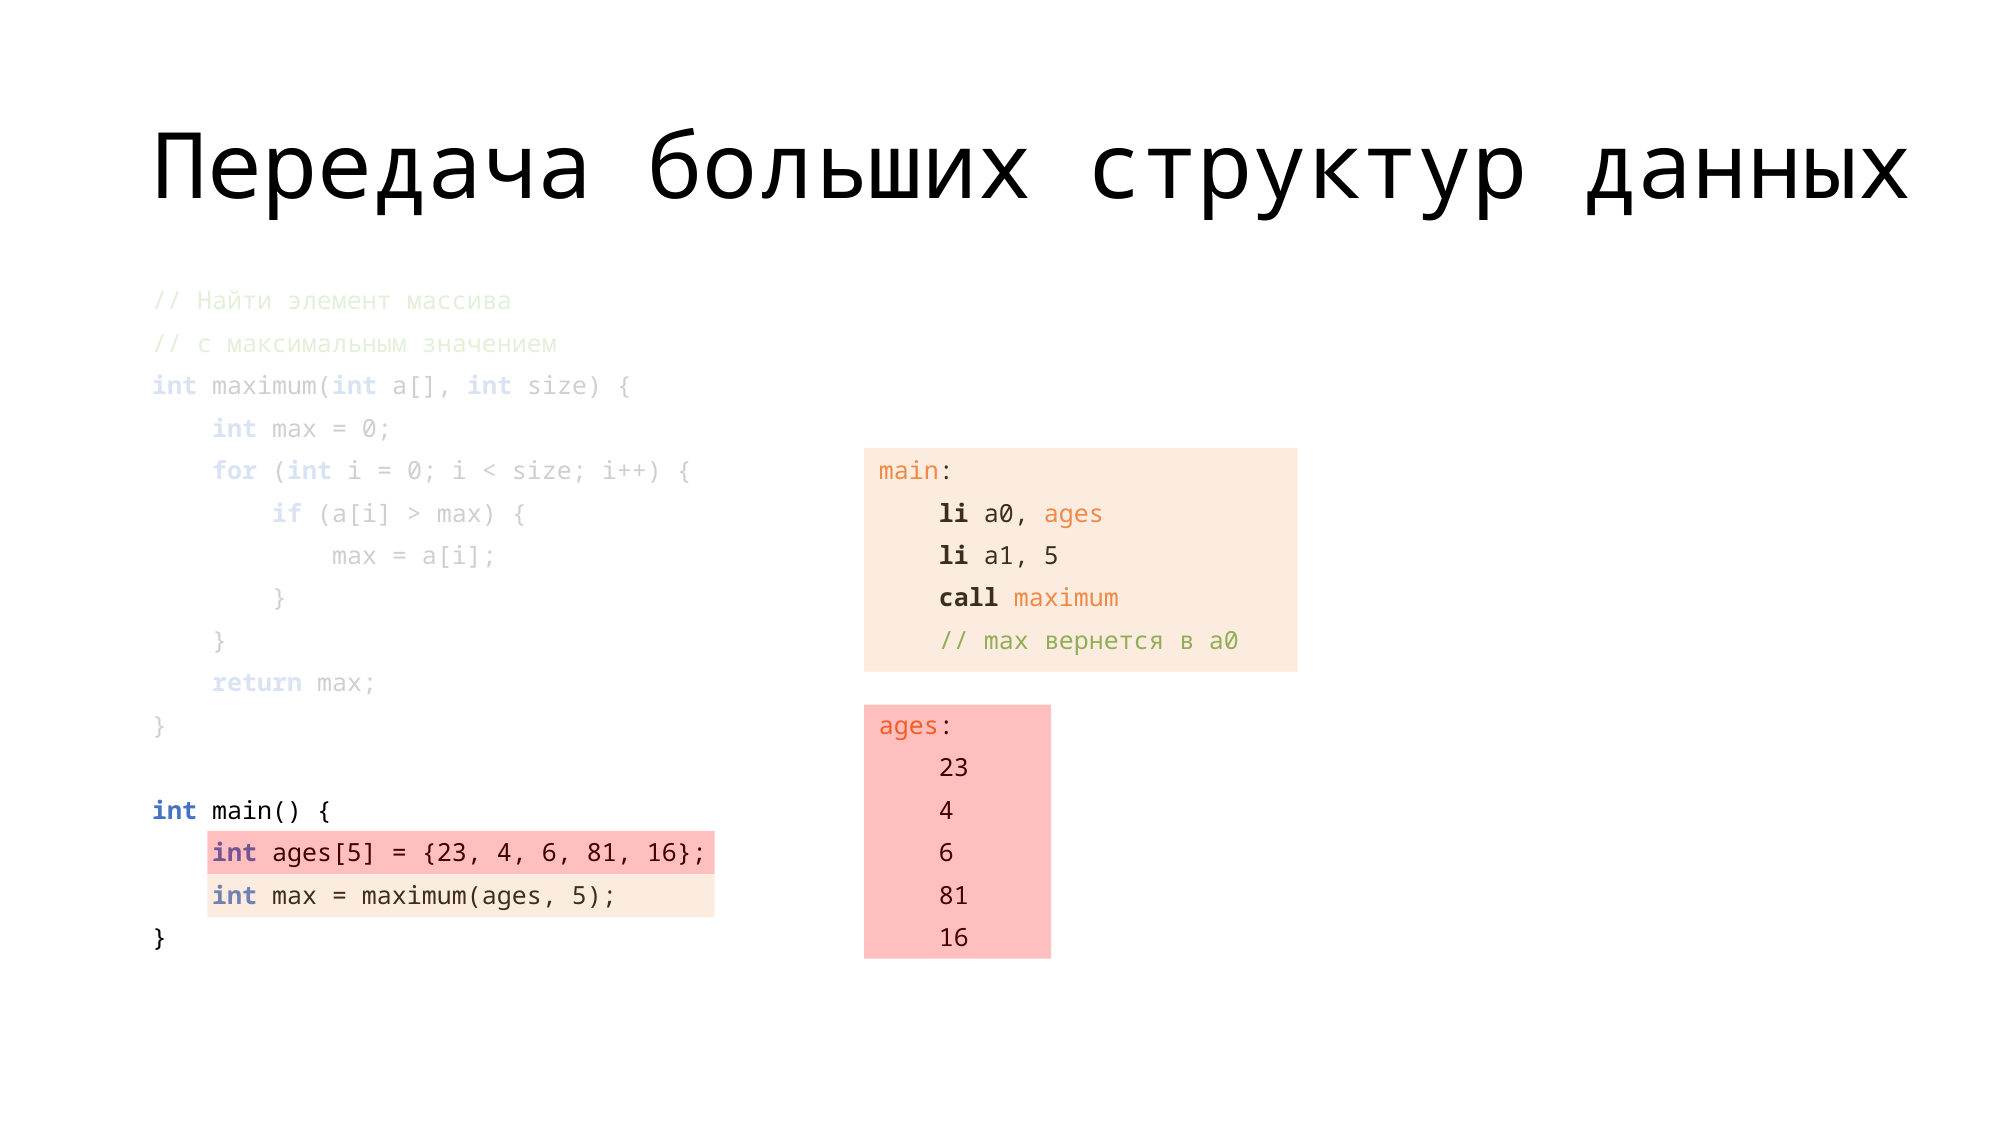

# Передача больших структур данных
// Найти элемент массива
// с максимальным значением
int maximum(int a[], int size) {
    int max = 0;
    for (int i = 0; i < size; i++) {
        if (a[i] > max) {
            max = a[i];
        }
    }
    return max;
}

int main() {
    int ages[5] = {23, 4, 6, 81, 16};
    int max = maximum(ages, 5);
}

main:
    li a0, ages
    li a1, 5
    call maximum
    // max вернется в a0

ages:
    23
    4
    6
    81
    16